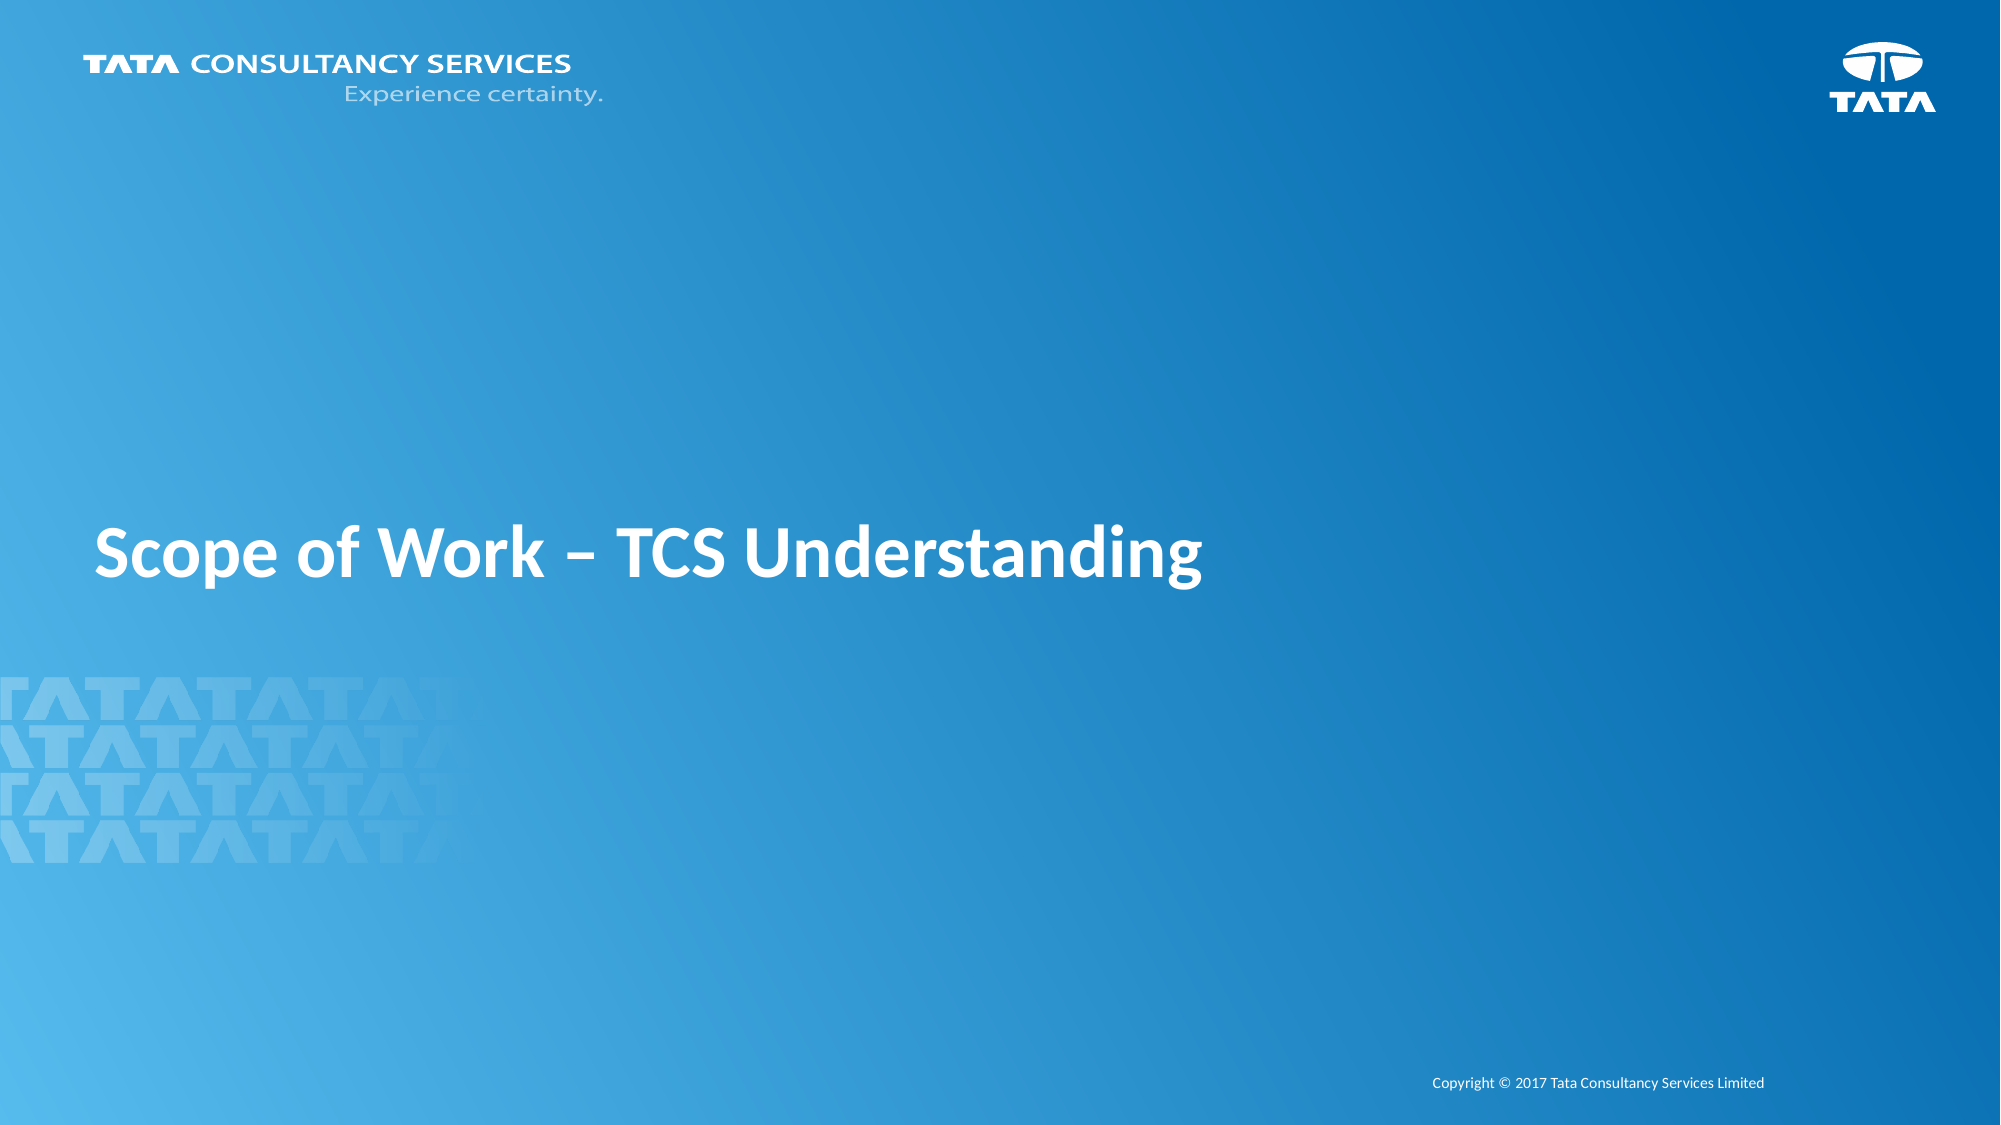

# Scope of Work – TCS Understanding